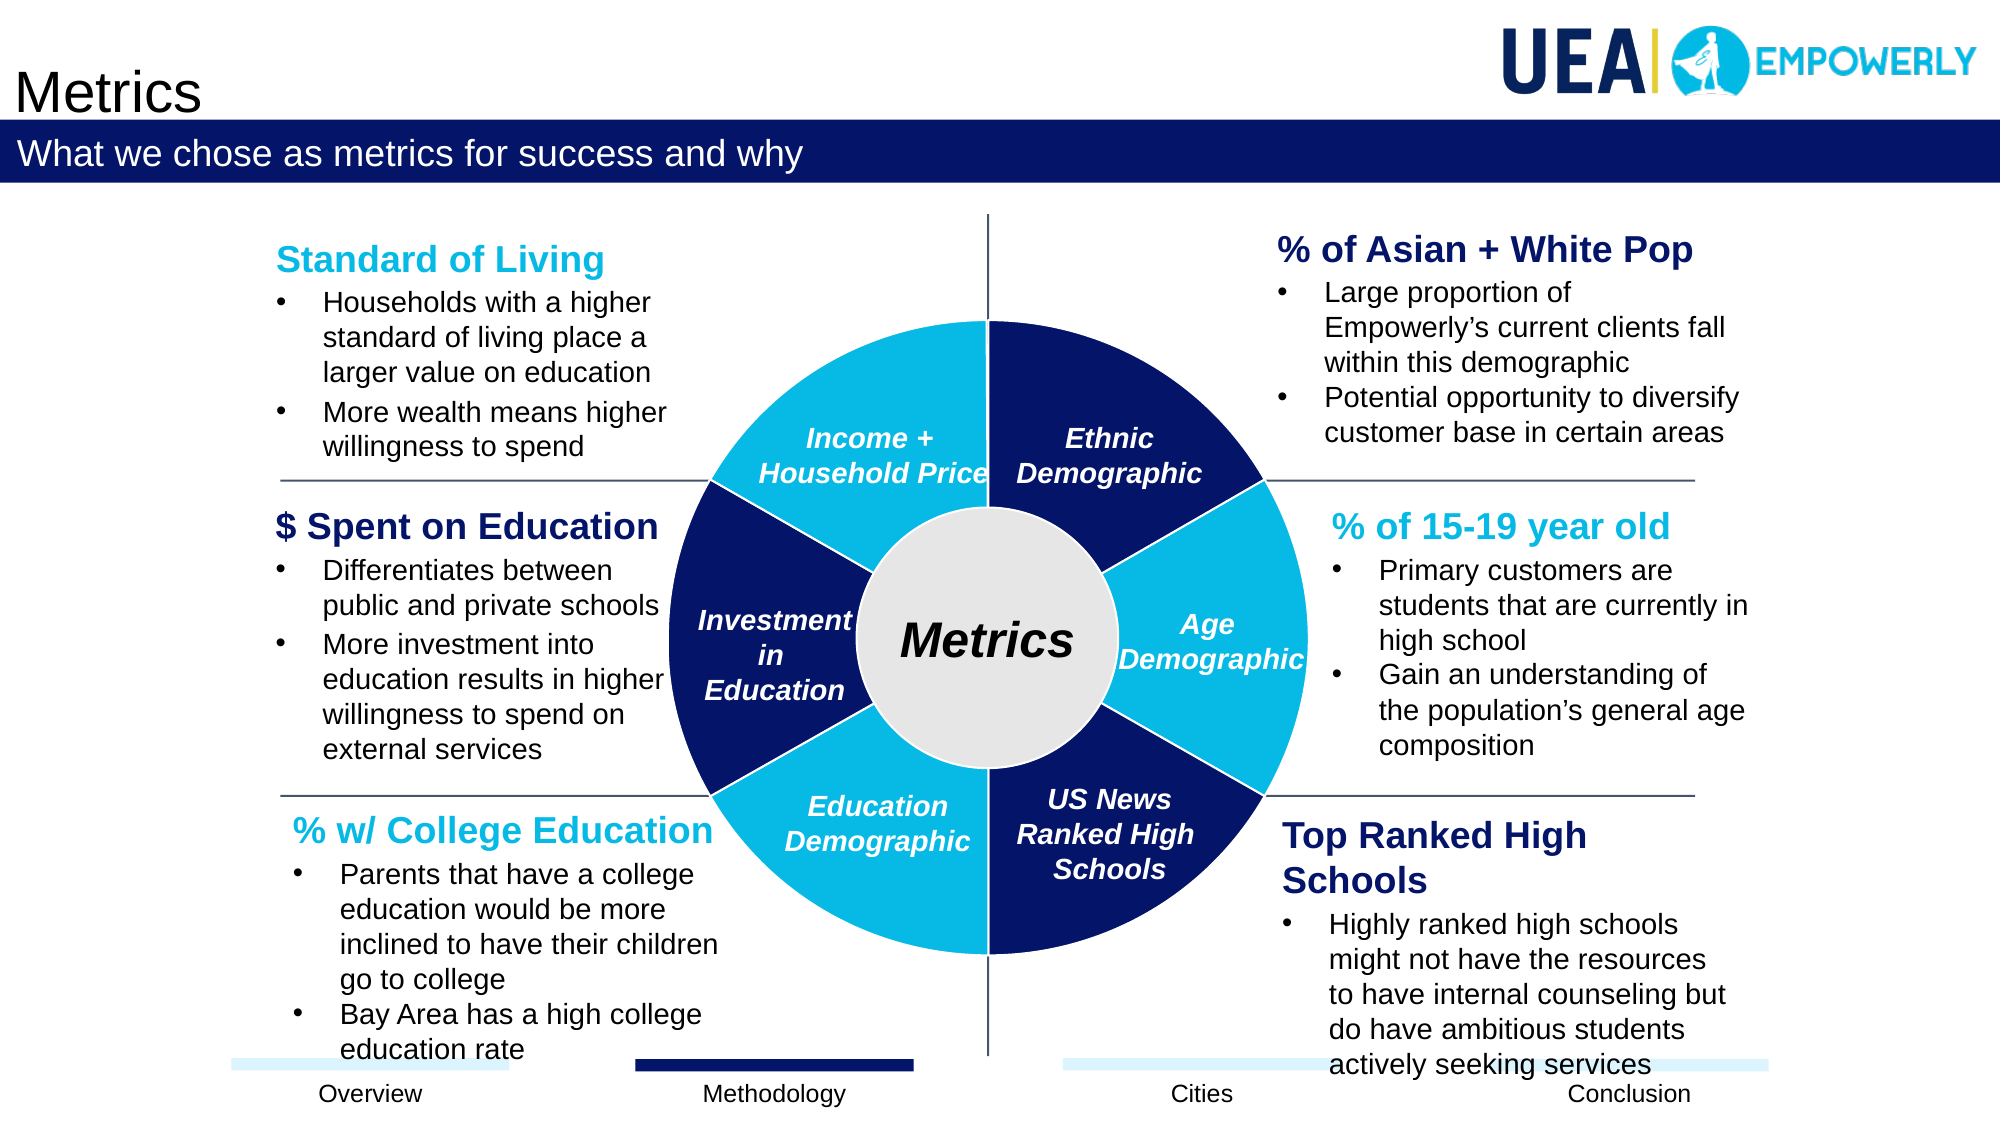

Metrics
What we chose as metrics for success and why

% of Asian + White Pop
Large proportion of Empowerly’s current clients fall within this demographic
Potential opportunity to diversify customer base in certain areas
Standard of Living
Households with a higher standard of living place a larger value on education
More wealth means higher willingness to spend

Income +
Household Price
Ethnic
Demographic

Metrics

Investment
in
Education
Age
 Demographic

US News Ranked High
Schools
Education
Demographic
$ Spent on Education
Differentiates between public and private schools
More investment into education results in higher willingness to spend on external services

% of 15-19 year old
Primary customers are students that are currently in high school
Gain an understanding of the population’s general age composition

% w/ College Education
Parents that have a college education would be more inclined to have their children go to college
Bay Area has a high college education rate

Top Ranked High Schools
Highly ranked high schools might not have the resources to have internal counseling but do have ambitious students actively seeking services